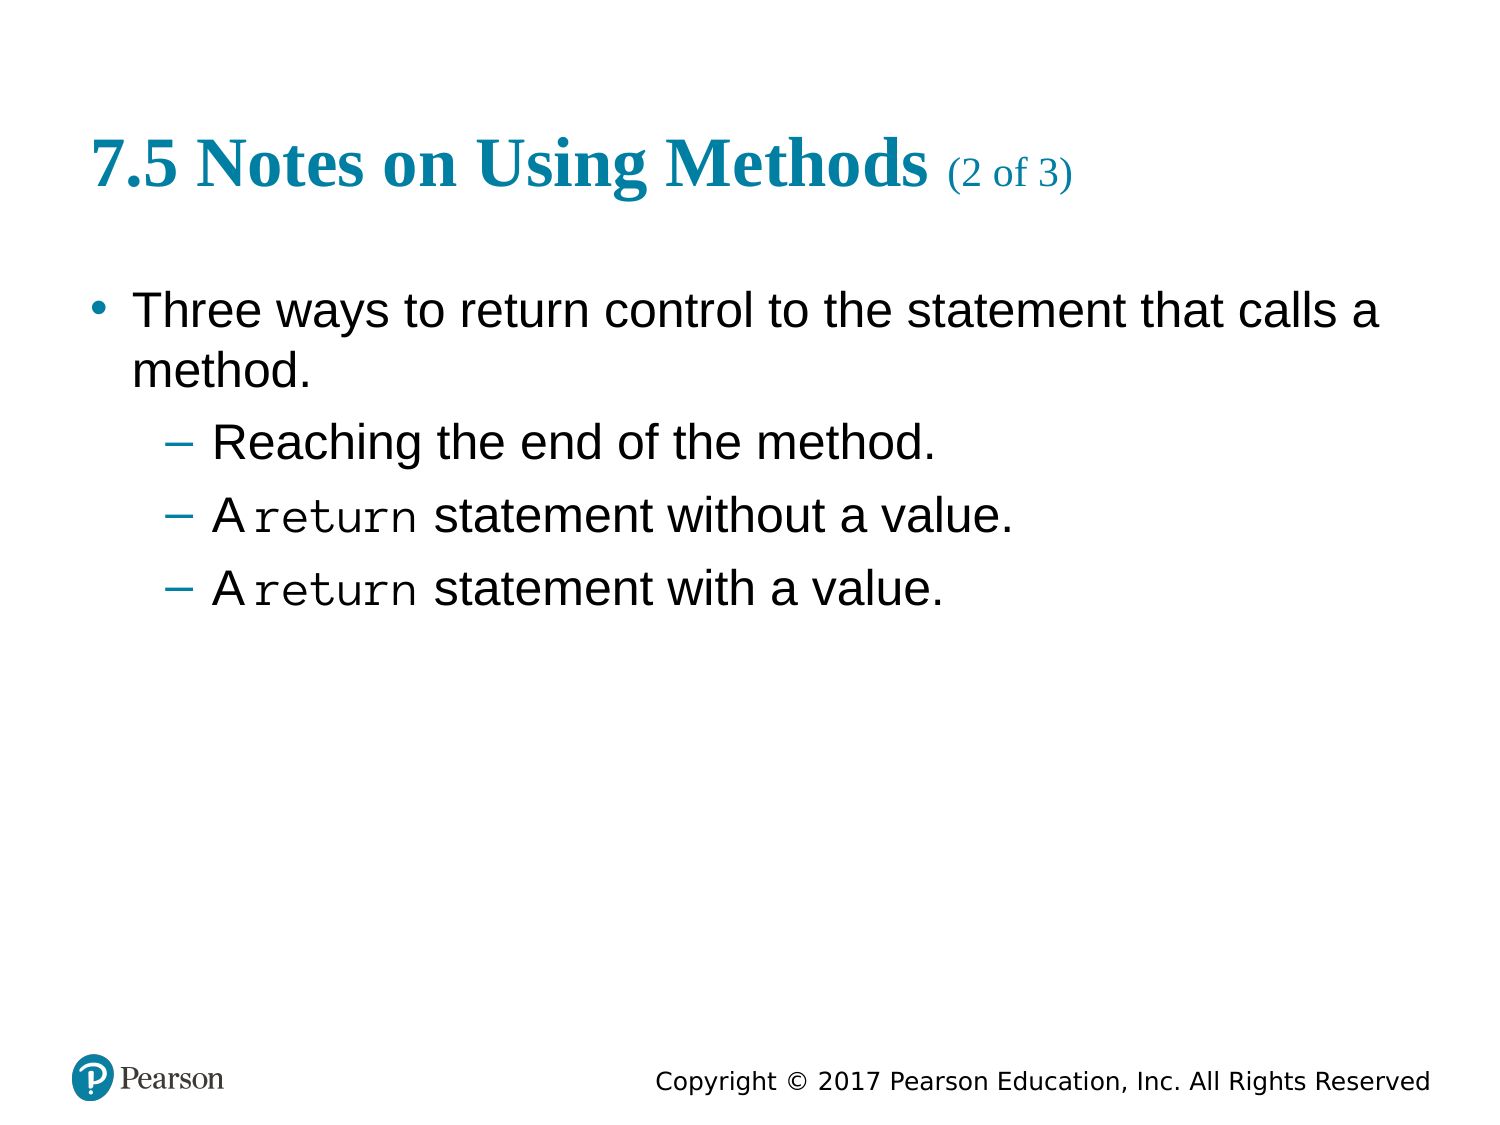

# 7.5 Notes on Using Methods (2 of 3)
Three ways to return control to the statement that calls a method.
Reaching the end of the method.
A return statement without a value.
A return statement with a value.